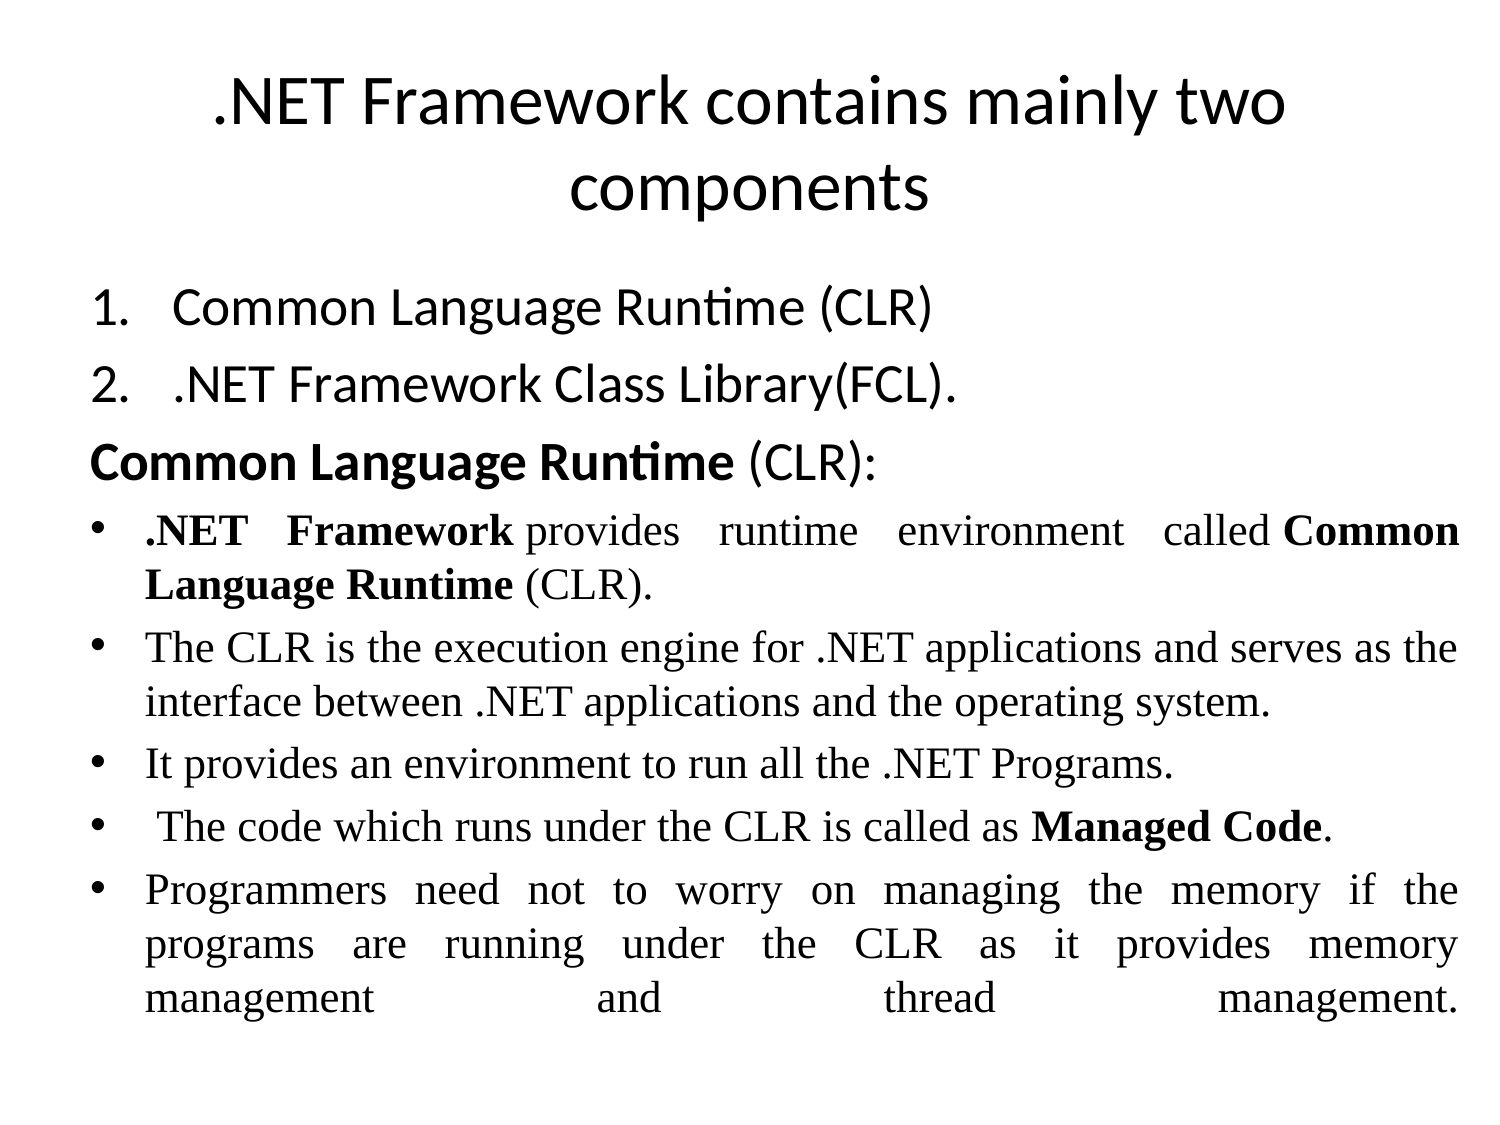

# .NET Framework contains mainly two components
Common Language Runtime (CLR)
.NET Framework Class Library(FCL).
Common Language Runtime (CLR):
.NET Framework provides runtime environment called Common Language Runtime (CLR).
The CLR is the execution engine for .NET applications and serves as the interface between .NET applications and the operating system.
It provides an environment to run all the .NET Programs.
 The code which runs under the CLR is called as Managed Code.
Programmers need not to worry on managing the memory if the programs are running under the CLR as it provides memory management and thread management.